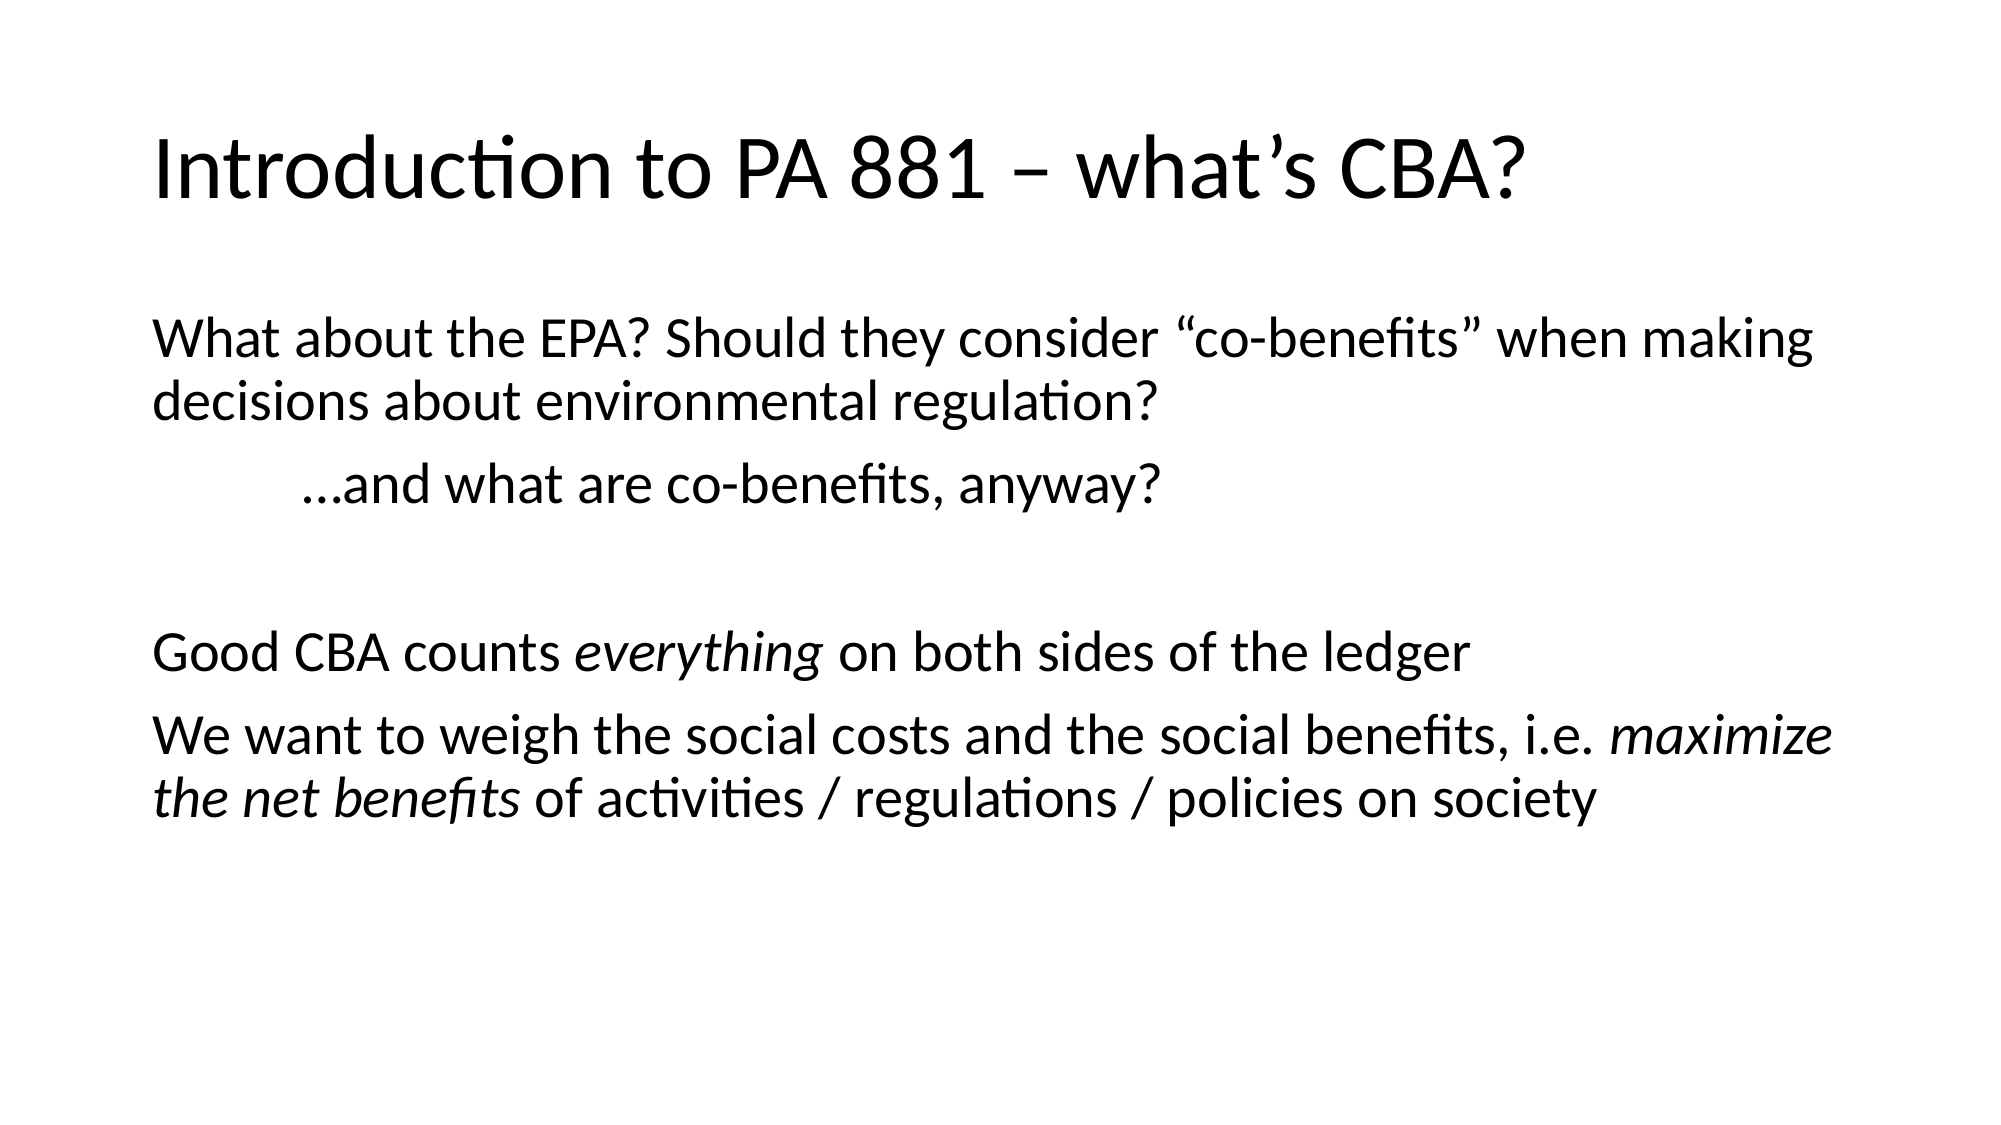

# Introduction to PA 881 – what’s CBA?
What about the EPA? Should they consider “co-benefits” when making decisions about environmental regulation?
	…and what are co-benefits, anyway?

Good CBA counts everything on both sides of the ledger
We want to weigh the social costs and the social benefits, i.e. maximize the net benefits of activities / regulations / policies on society